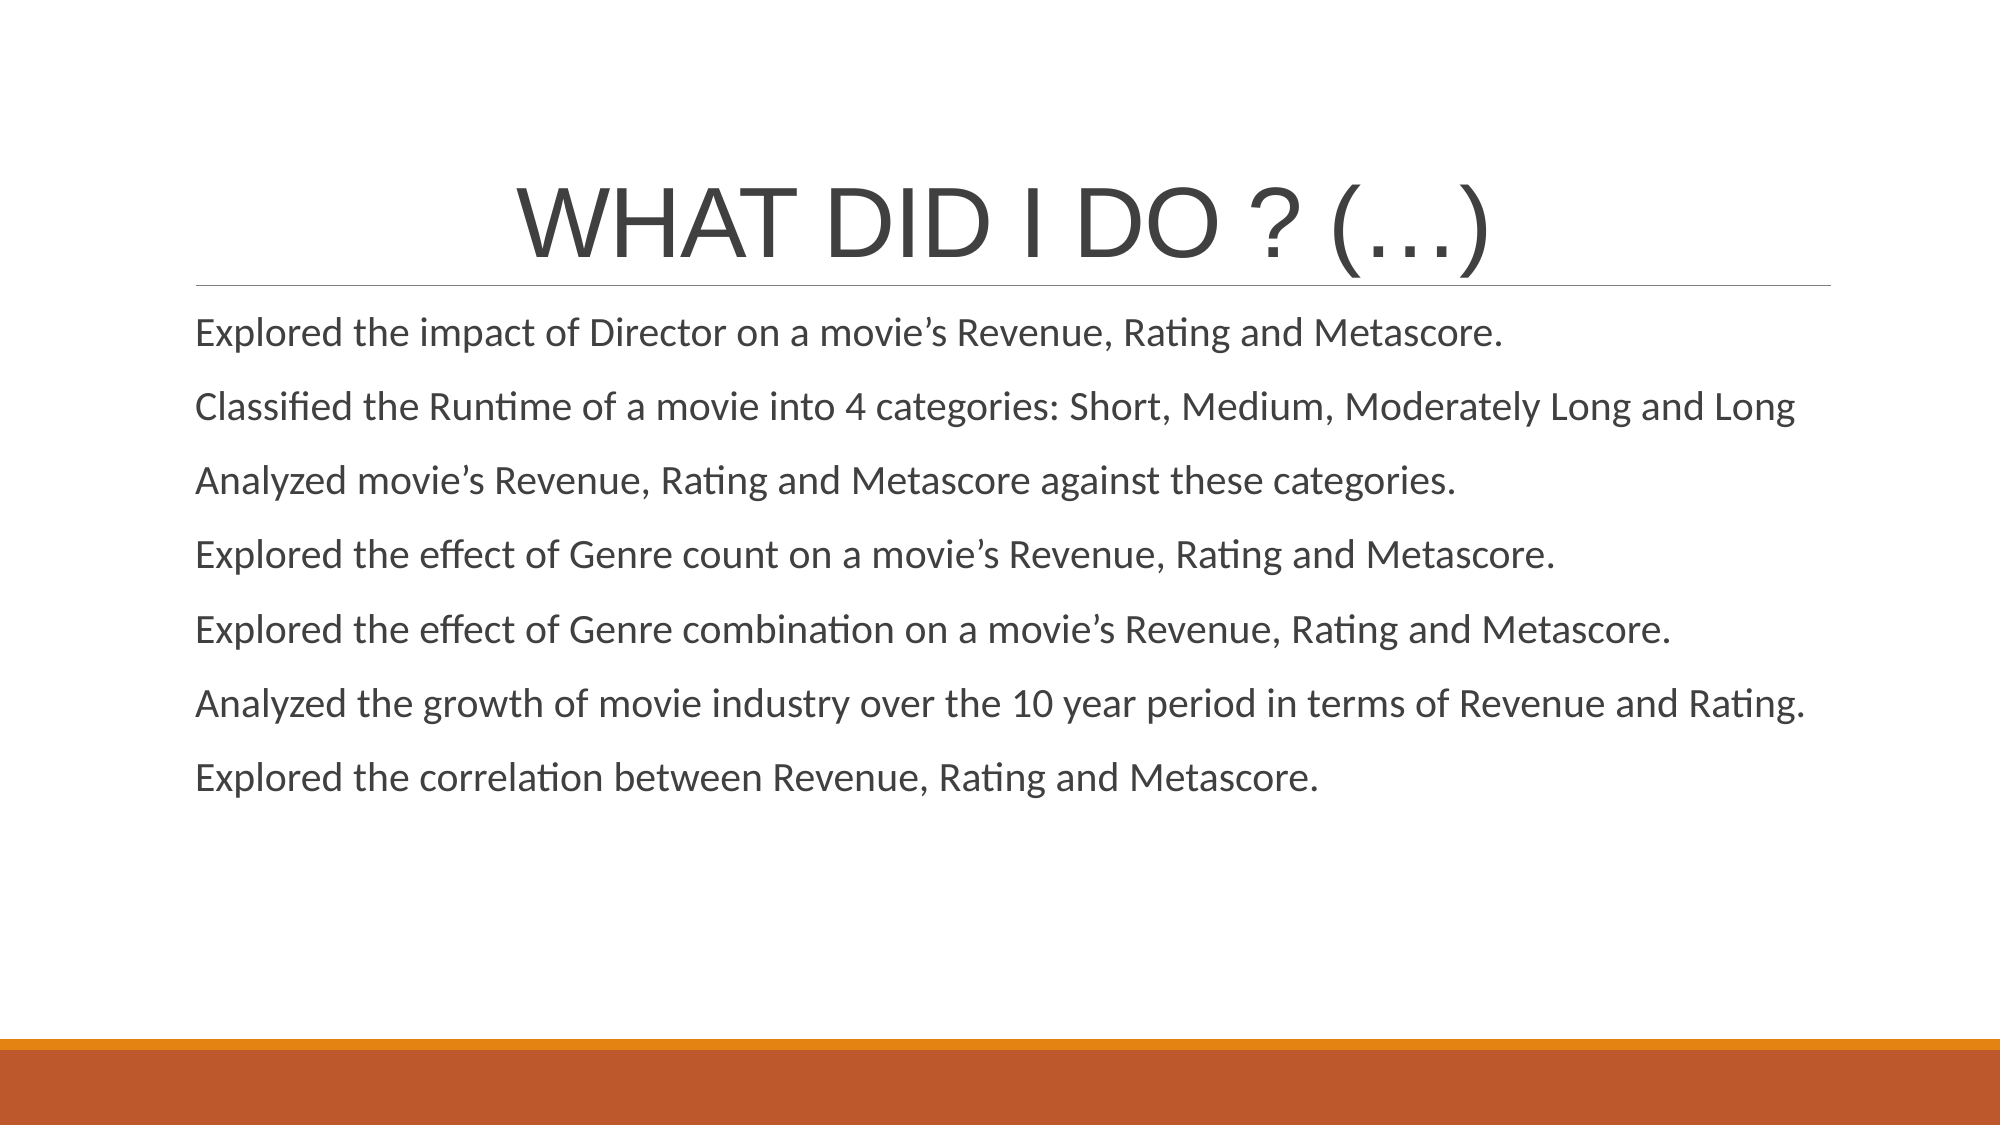

# WHAT DID I DO ? (…)
Explored the impact of Director on a movie’s Revenue, Rating and Metascore.
Classified the Runtime of a movie into 4 categories: Short, Medium, Moderately Long and Long
Analyzed movie’s Revenue, Rating and Metascore against these categories.
Explored the effect of Genre count on a movie’s Revenue, Rating and Metascore.
Explored the effect of Genre combination on a movie’s Revenue, Rating and Metascore.
Analyzed the growth of movie industry over the 10 year period in terms of Revenue and Rating.
Explored the correlation between Revenue, Rating and Metascore.